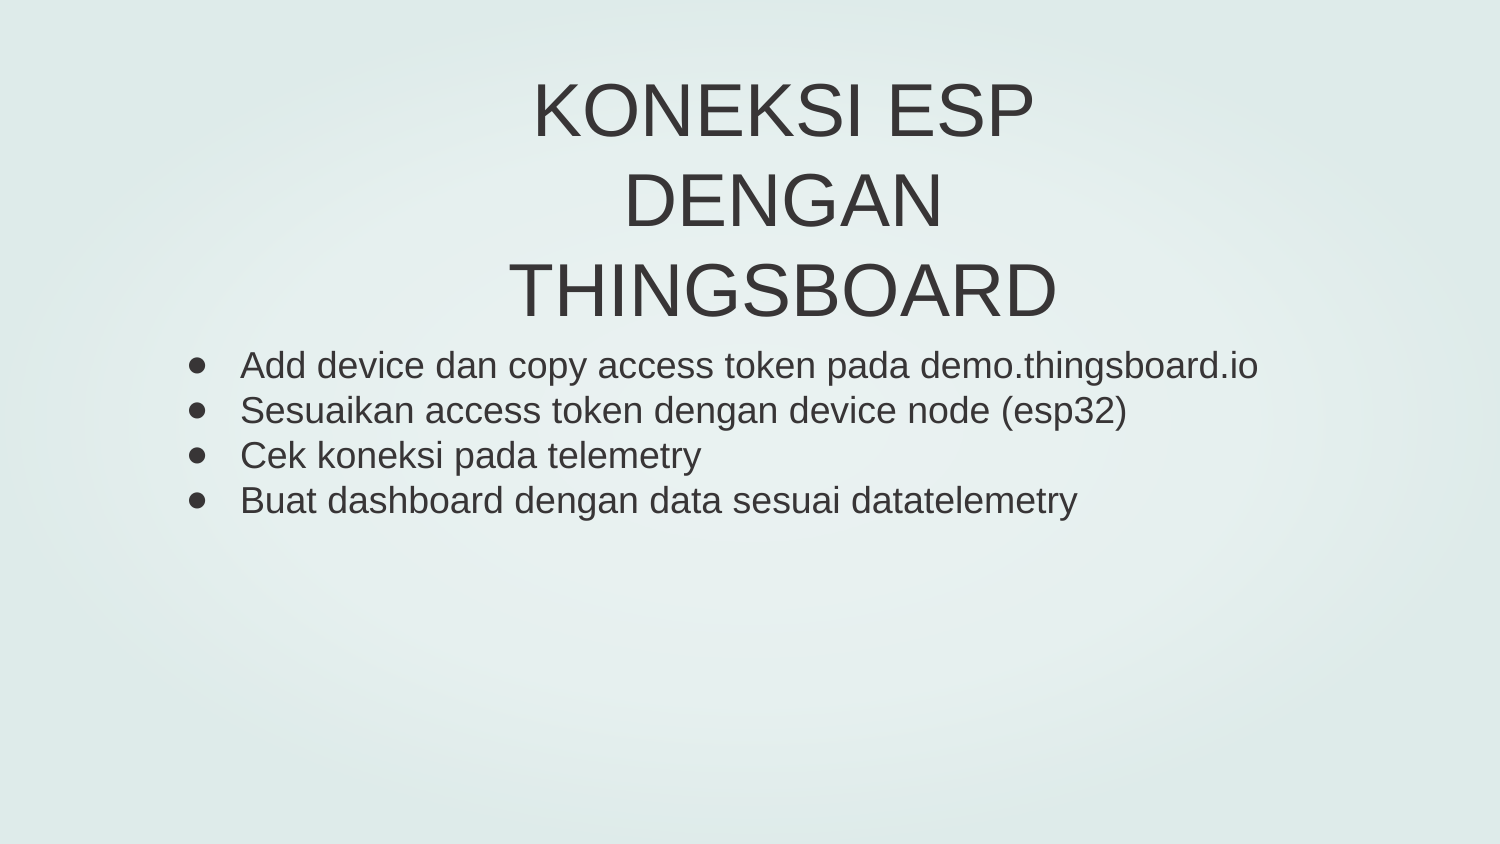

# KONEKSI ESP DENGAN THINGSBOARD
Add device dan copy access token pada demo.thingsboard.io
Sesuaikan access token dengan device node (esp32)
Cek koneksi pada telemetry
Buat dashboard dengan data sesuai datatelemetry